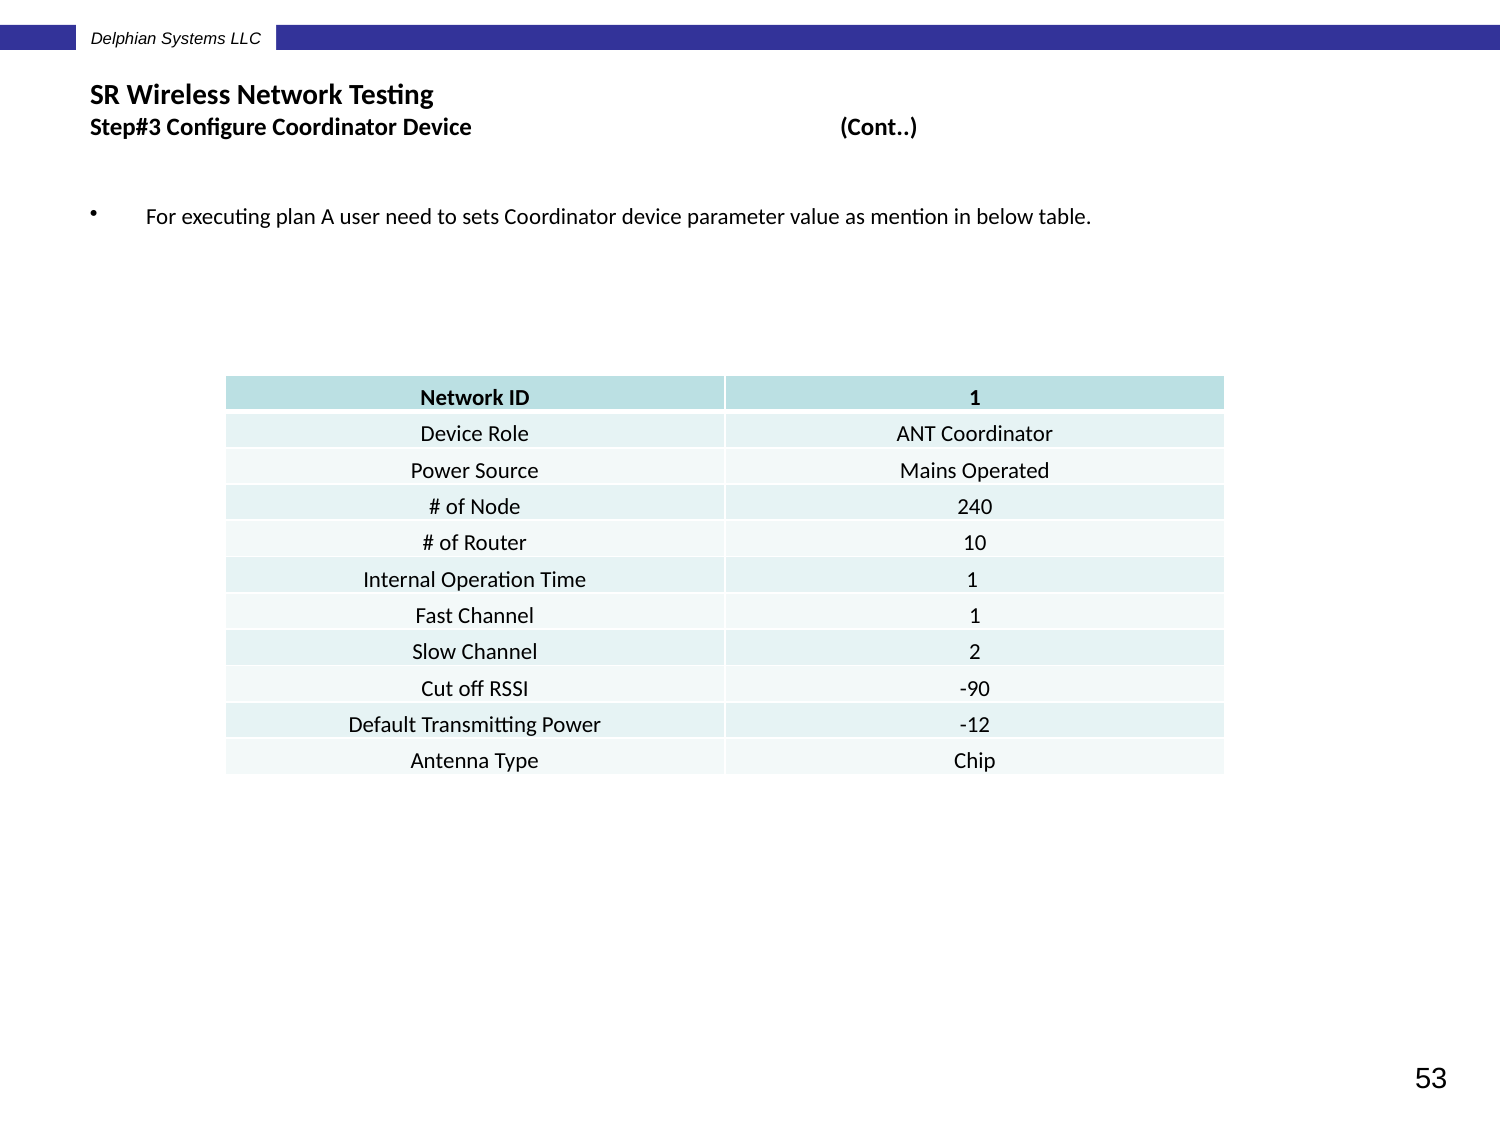

# SR Wireless Network Testing Step#3 Configure Coordinator Device 			(Cont..)

For executing plan A user need to sets Coordinator device parameter value as mention in below table.

| Network ID | 1 |
| --- | --- |
| Device Role | ANT Coordinator |
| Power Source | Mains Operated |
| # of Node | 240 |
| # of Router | 10 |
| Internal Operation Time | 1 |
| Fast Channel | 1 |
| Slow Channel | 2 |
| Cut off RSSI | -90 |
| Default Transmitting Power | -12 |
| Antenna Type | Chip |
53